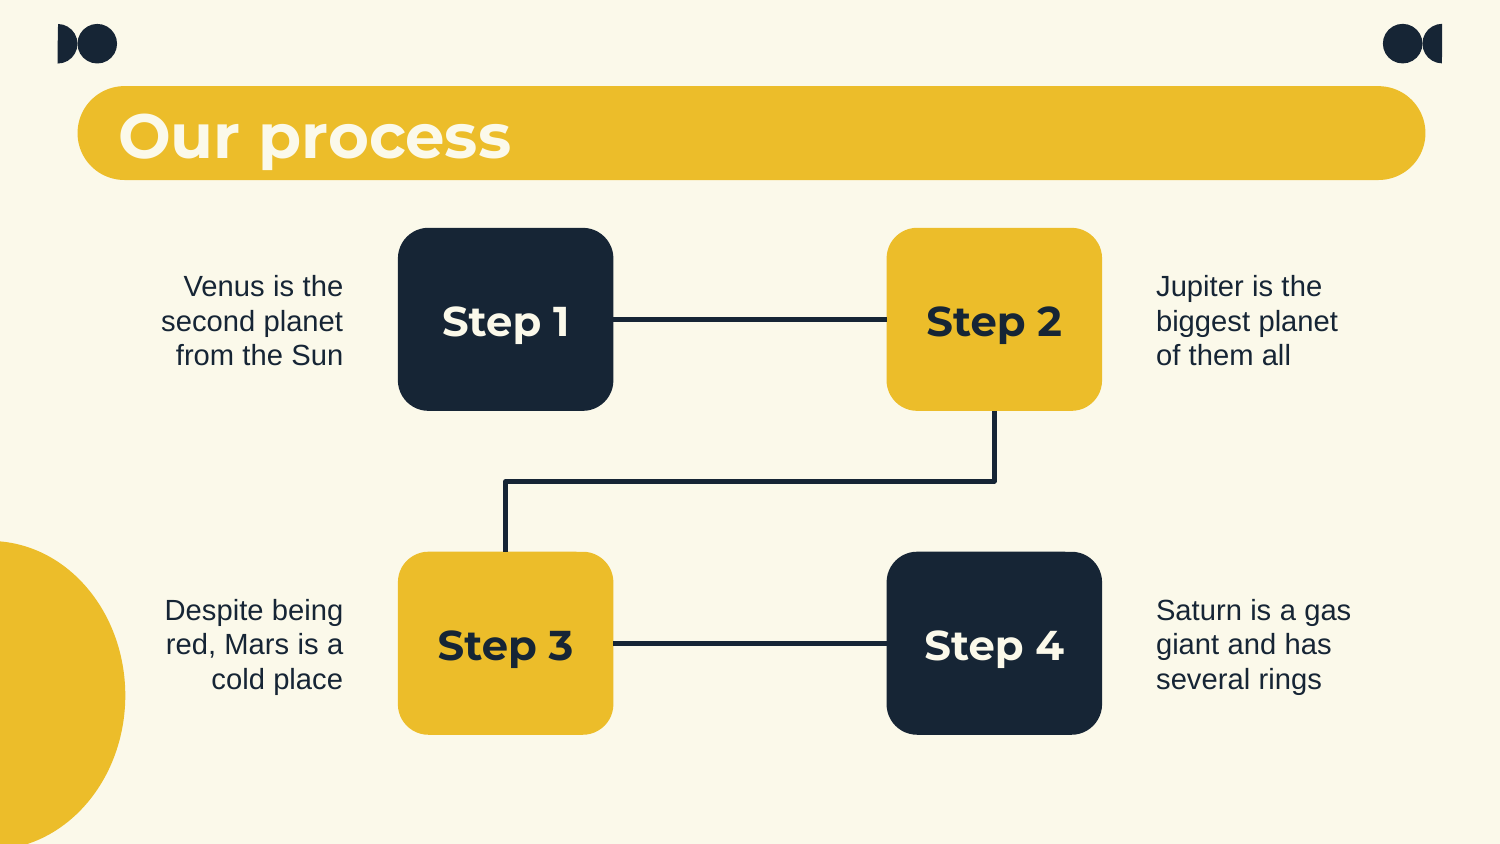

# Our process
Step 1
Step 2
Jupiter is the biggest planet of them all
Venus is the second planet from the Sun
Step 3
Step 4
Despite being red, Mars is a cold place
Saturn is a gas giant and has several rings